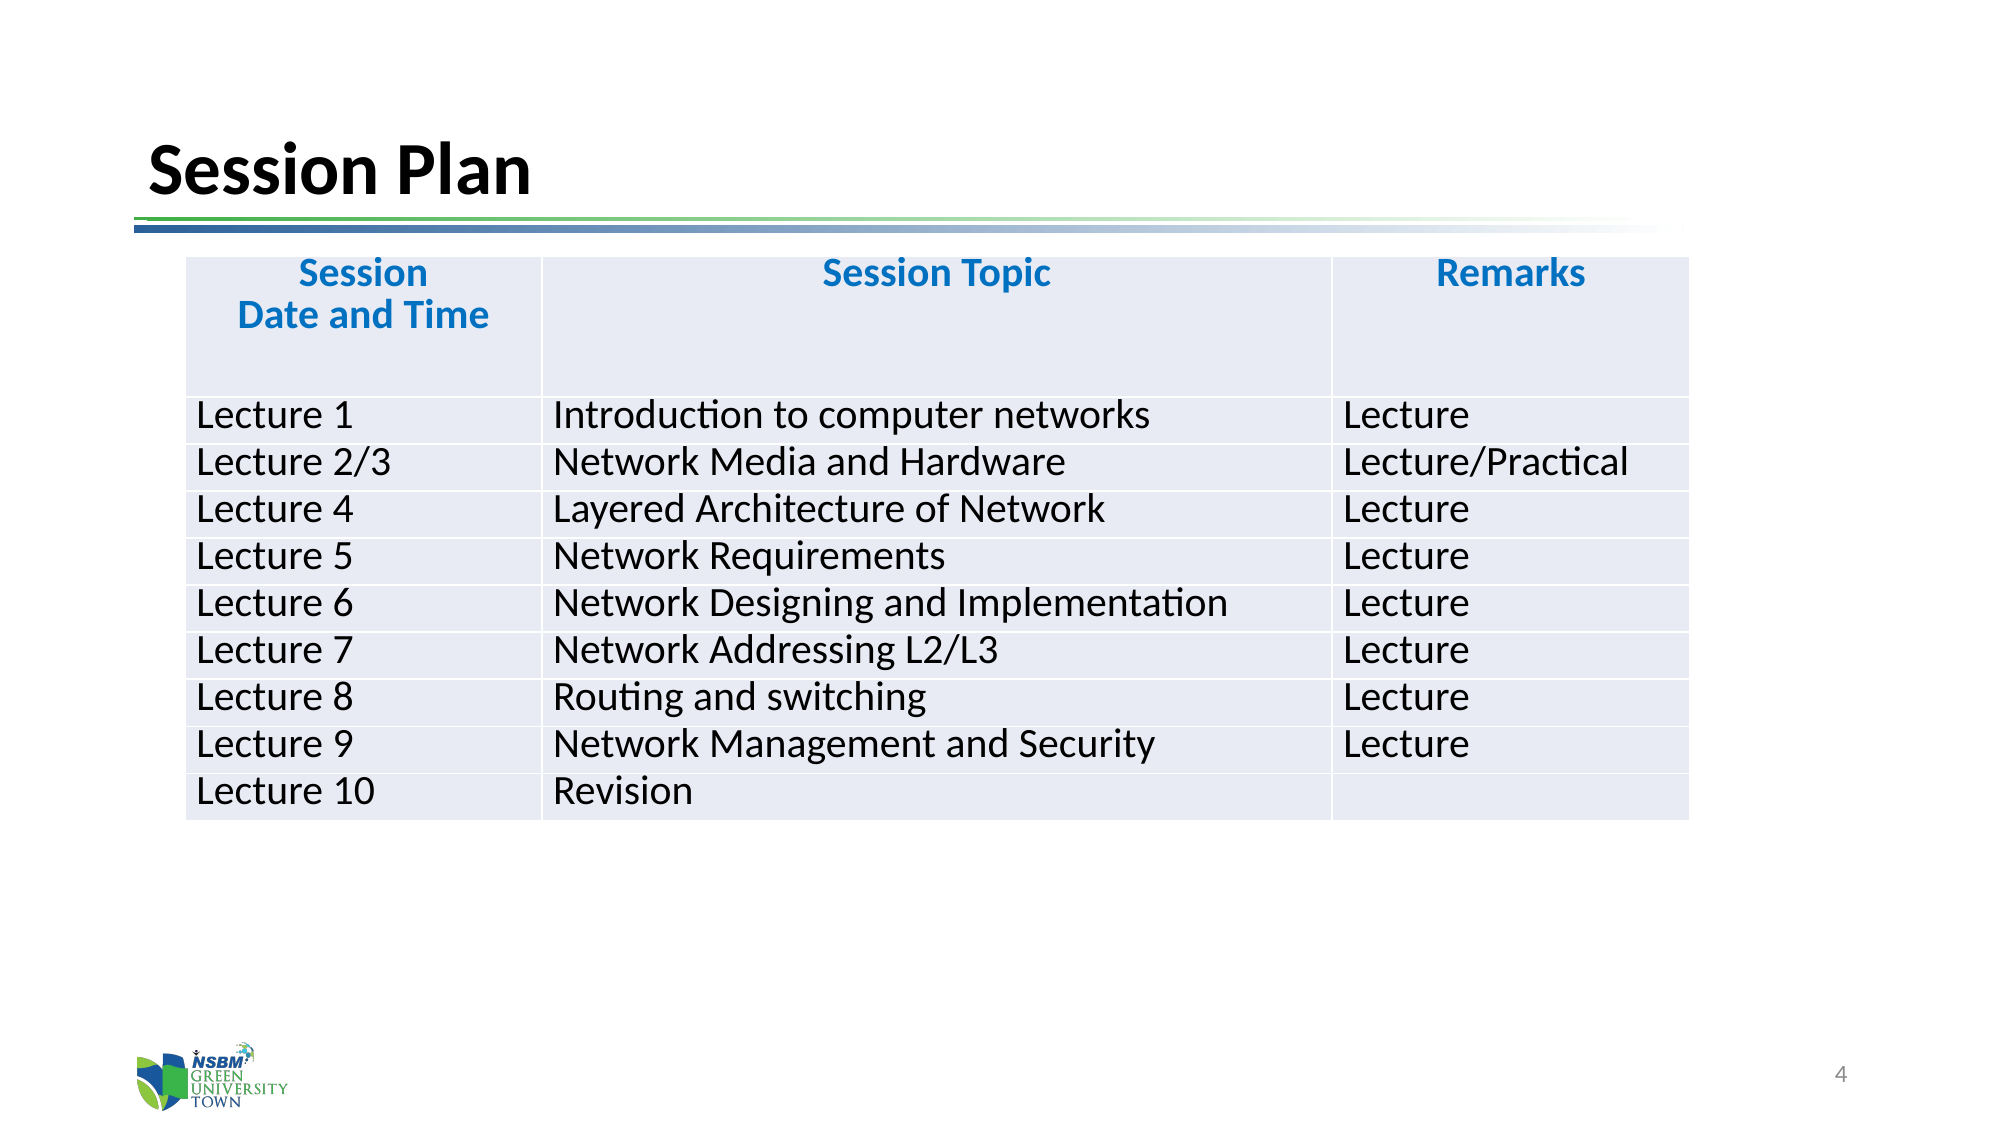

# Session Plan
| Session Date and Time | Session Topic | Remarks |
| --- | --- | --- |
| Lecture 1 | Introduction to computer networks | Lecture |
| Lecture 2/3 | Network Media and Hardware | Lecture/Practical |
| Lecture 4 | Layered Architecture of Network | Lecture |
| Lecture 5 | Network Requirements | Lecture |
| Lecture 6 | Network Designing and Implementation | Lecture |
| Lecture 7 | Network Addressing L2/L3 | Lecture |
| Lecture 8 | Routing and switching | Lecture |
| Lecture 9 | Network Management and Security | Lecture |
| Lecture 10 | Revision |  |
4